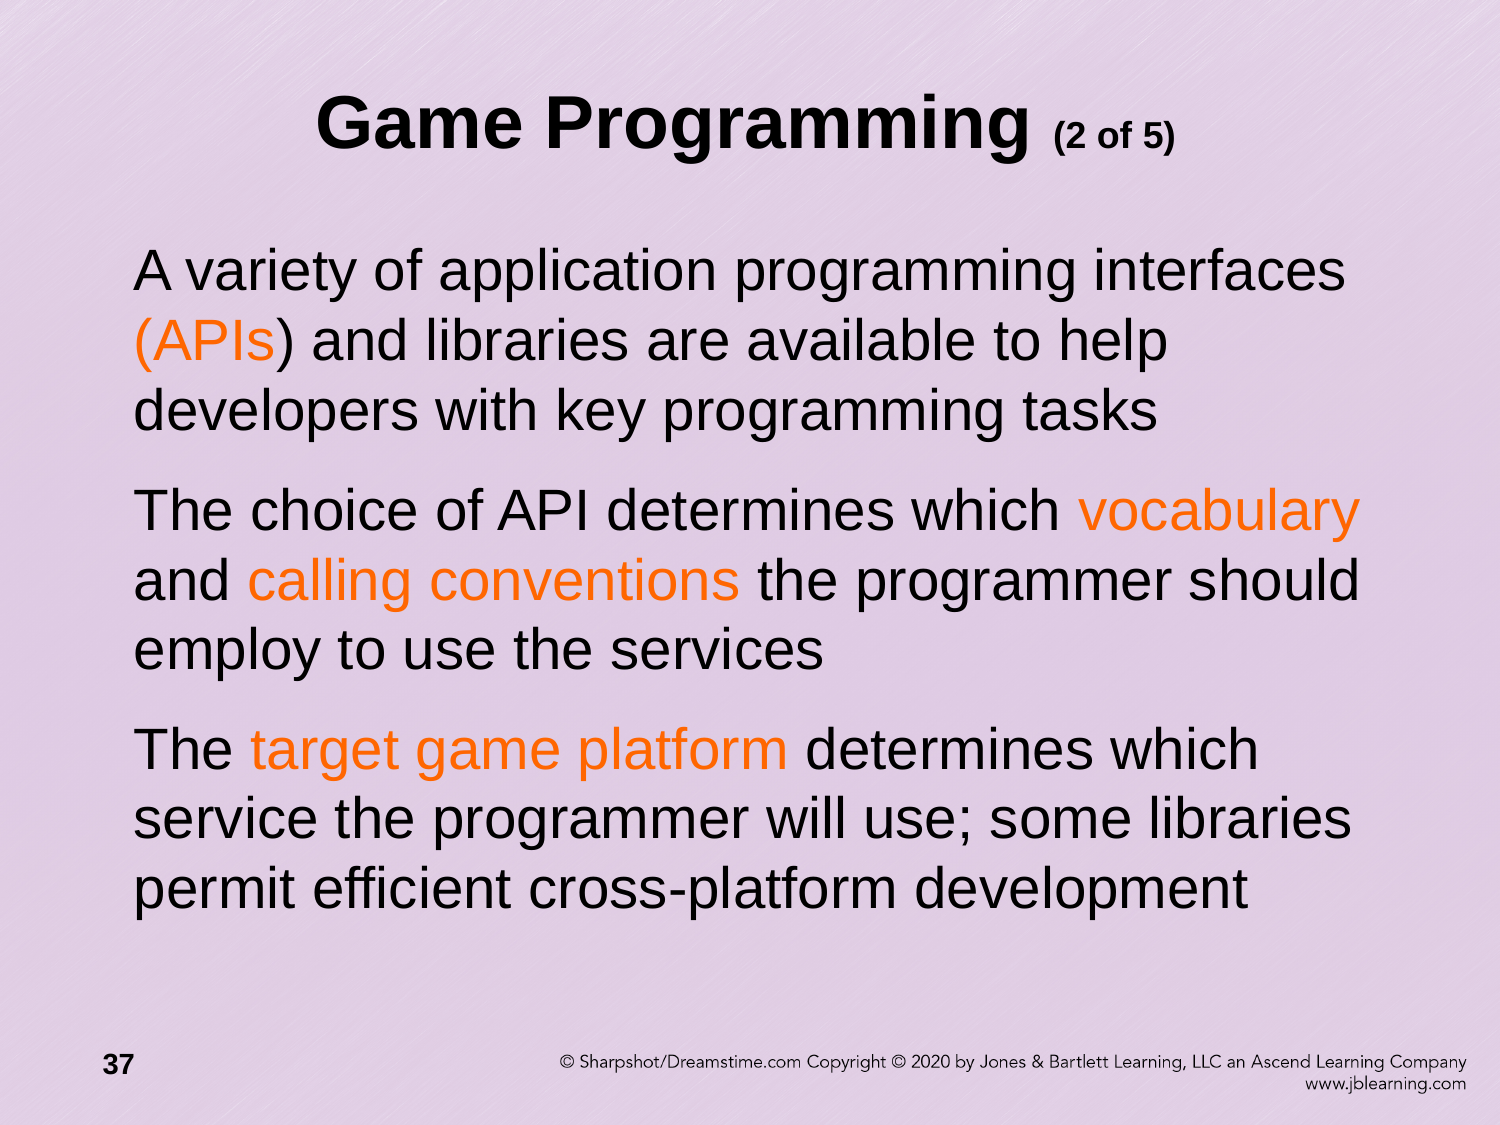

# Game Programming (2 of 5)
A variety of application programming interfaces (APIs) and libraries are available to help developers with key programming tasks
The choice of API determines which vocabulary and calling conventions the programmer should employ to use the services
The target game platform determines which service the programmer will use; some libraries permit efficient cross-platform development

37